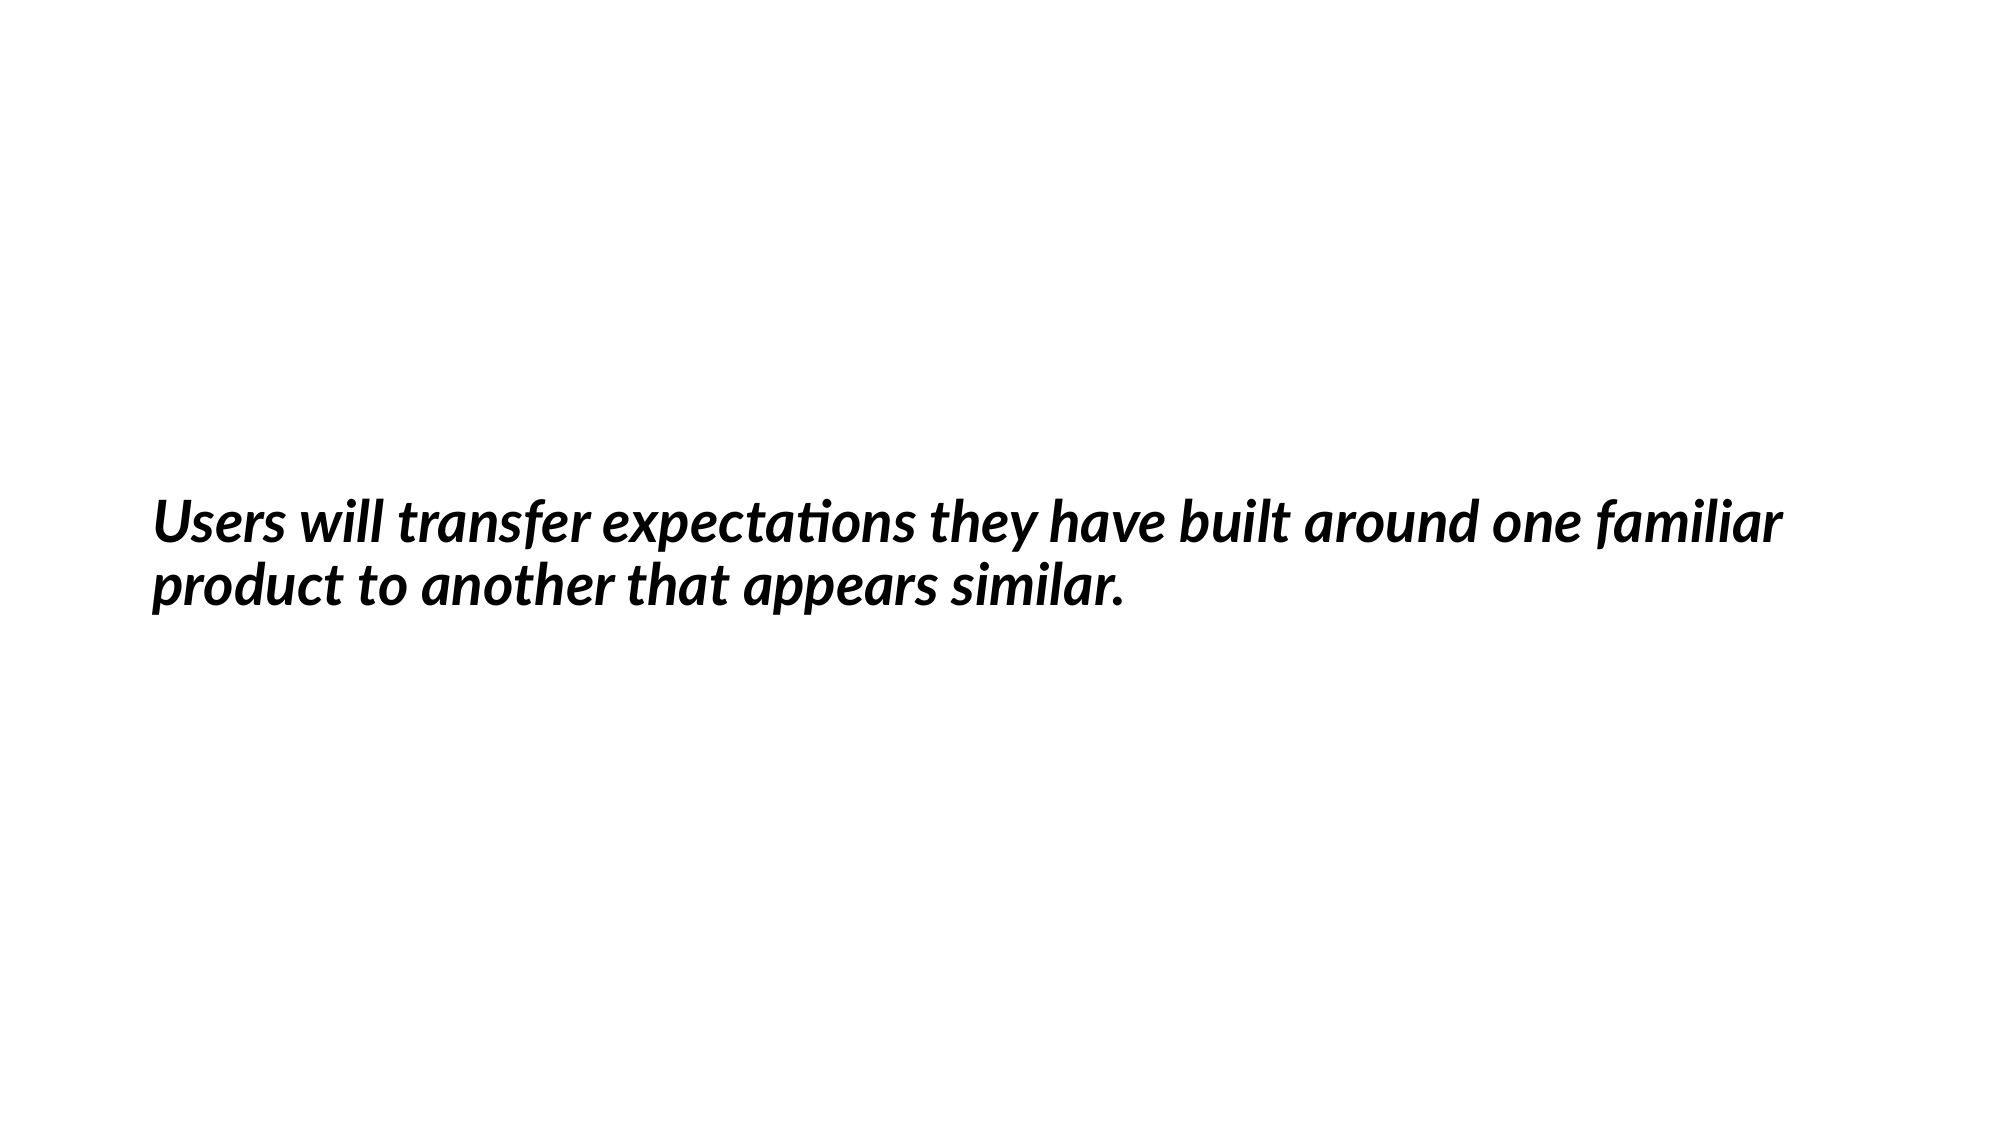

#
Users will transfer expectations they have built around one familiar product to another that appears similar.